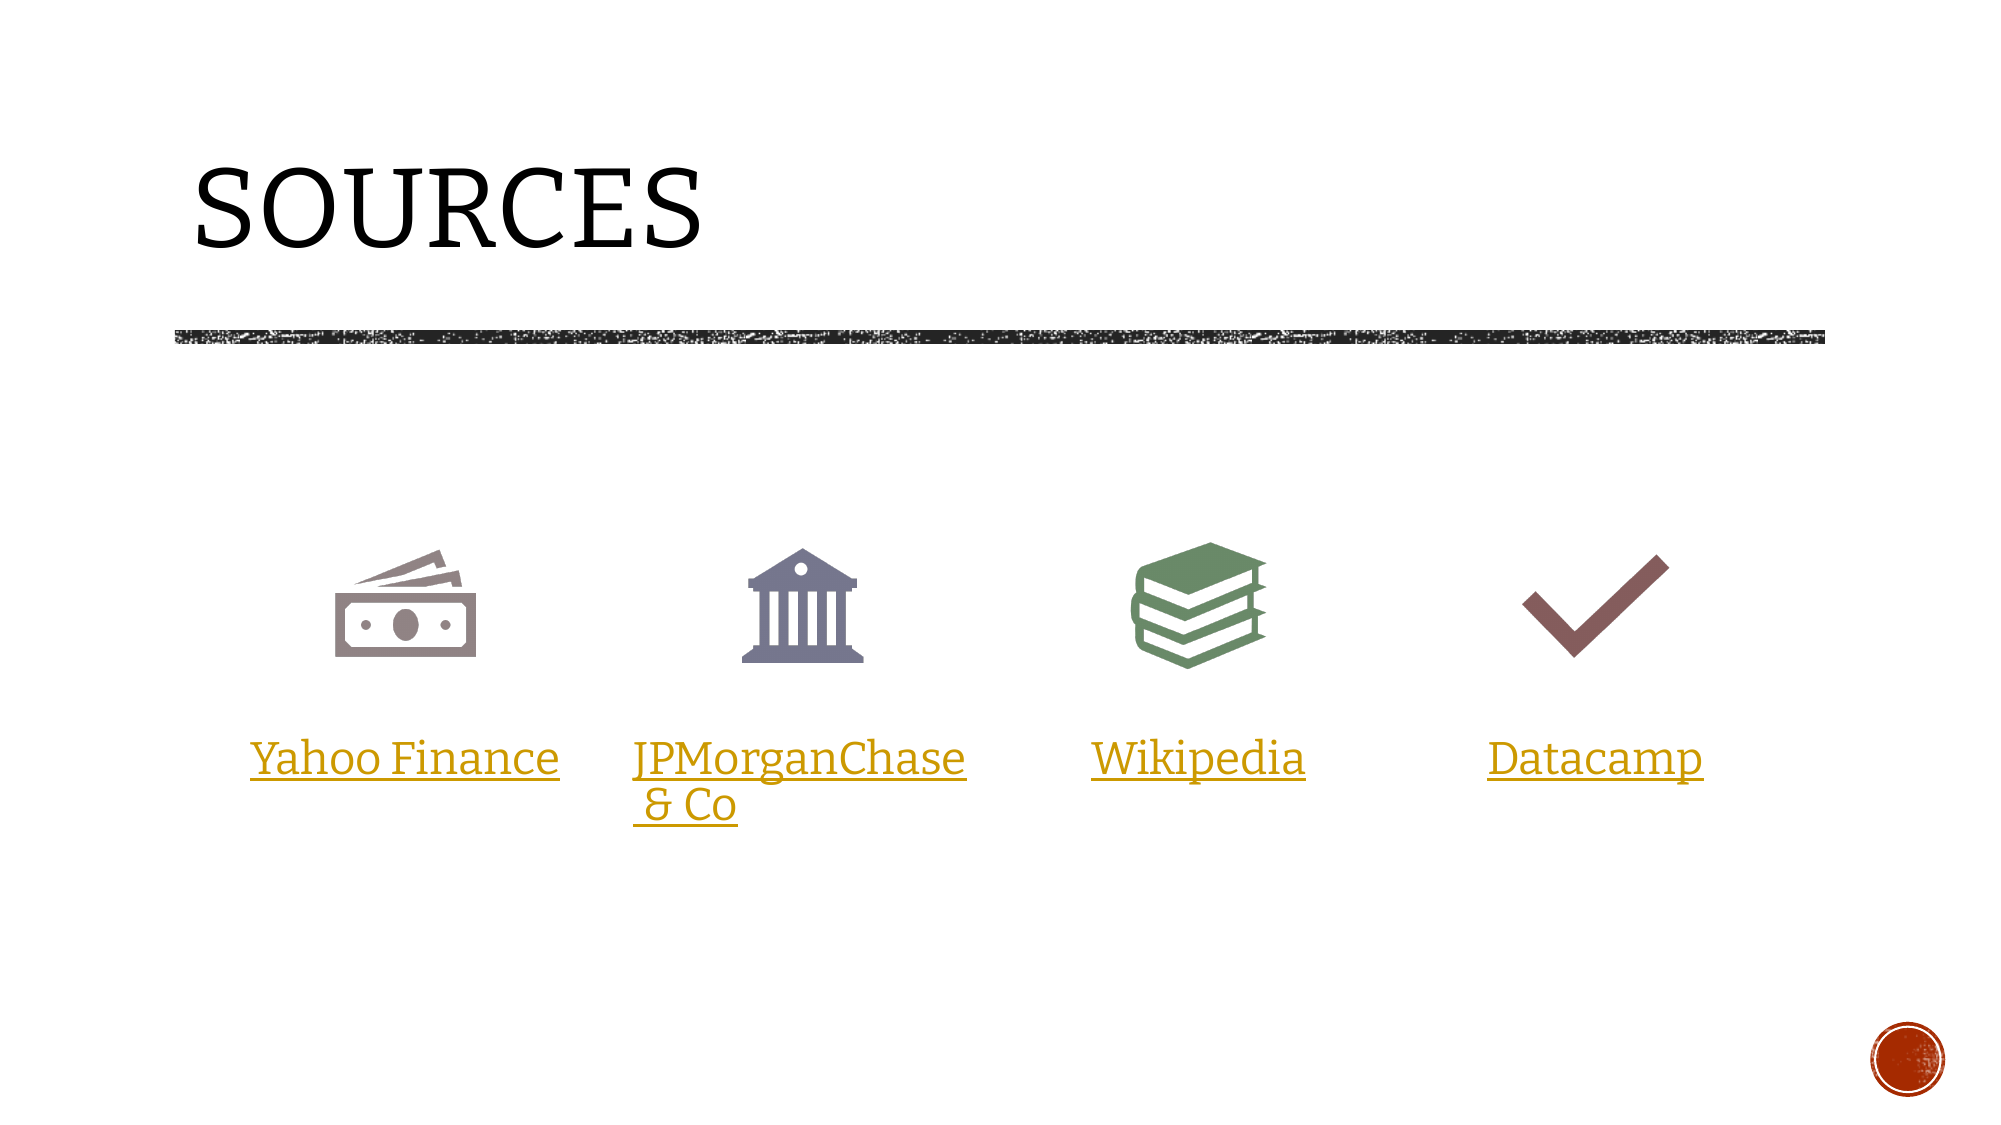

# Sources

Yahoo Finance
JPMorganChase & Co
Wikipedia
Datacamp